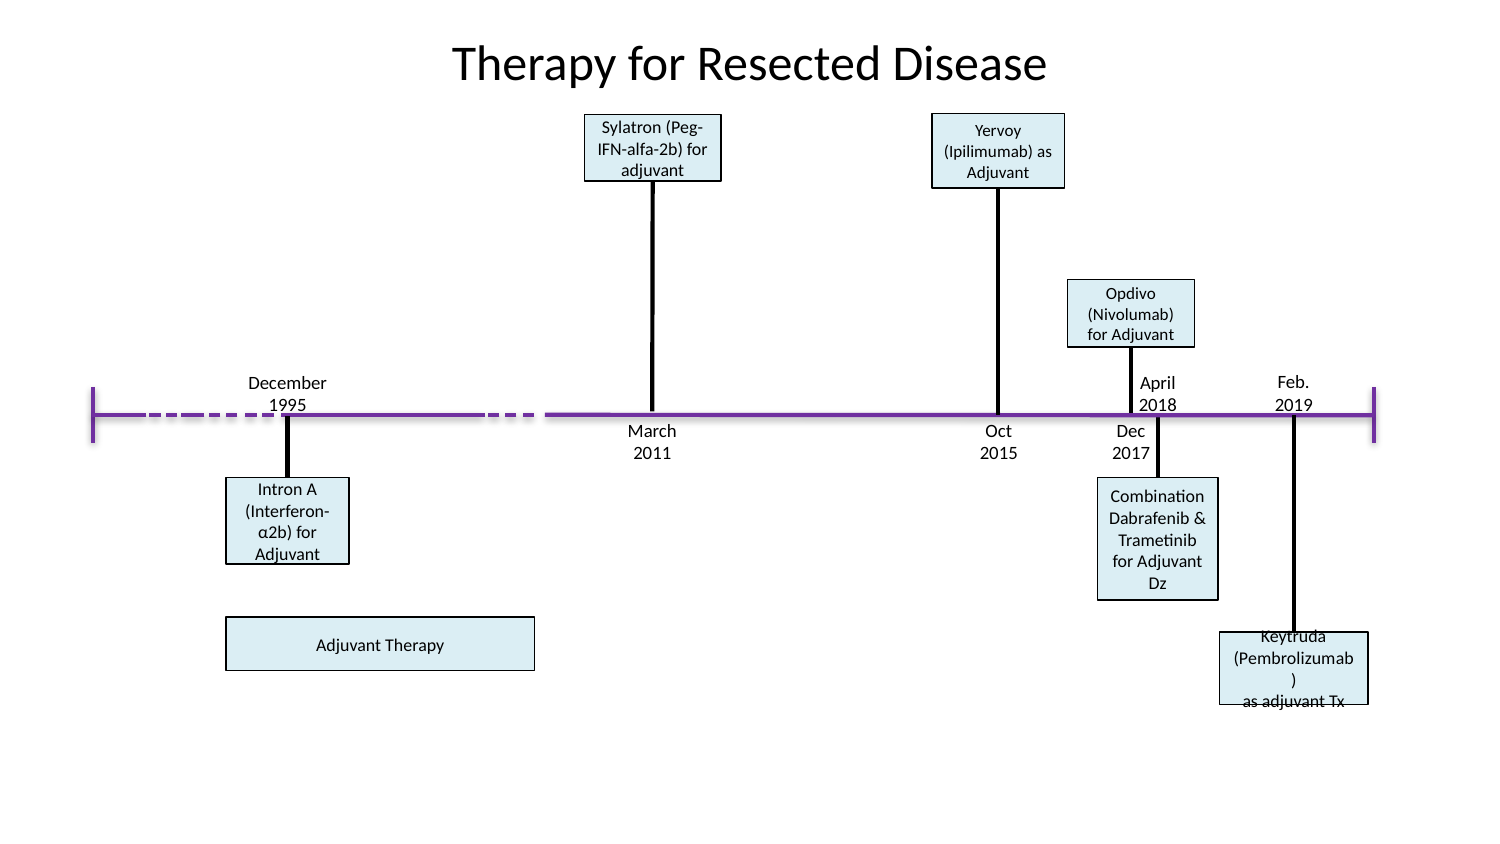

# Therapy for Resected Disease
Yervoy (Ipilimumab) as Adjuvant
Sylatron (Peg-IFN-alfa-2b) for adjuvant
Opdivo (Nivolumab) for Adjuvant
Feb.
2019
December
1995
April 2018
March 2011
Oct 2015
Dec
2017
Intron A
(Interferon-α2b) for Adjuvant
Combination Dabrafenib &
Trametinib for Adjuvant Dz
Adjuvant Therapy
Keytruda
(Pembrolizumab)
as adjuvant Tx